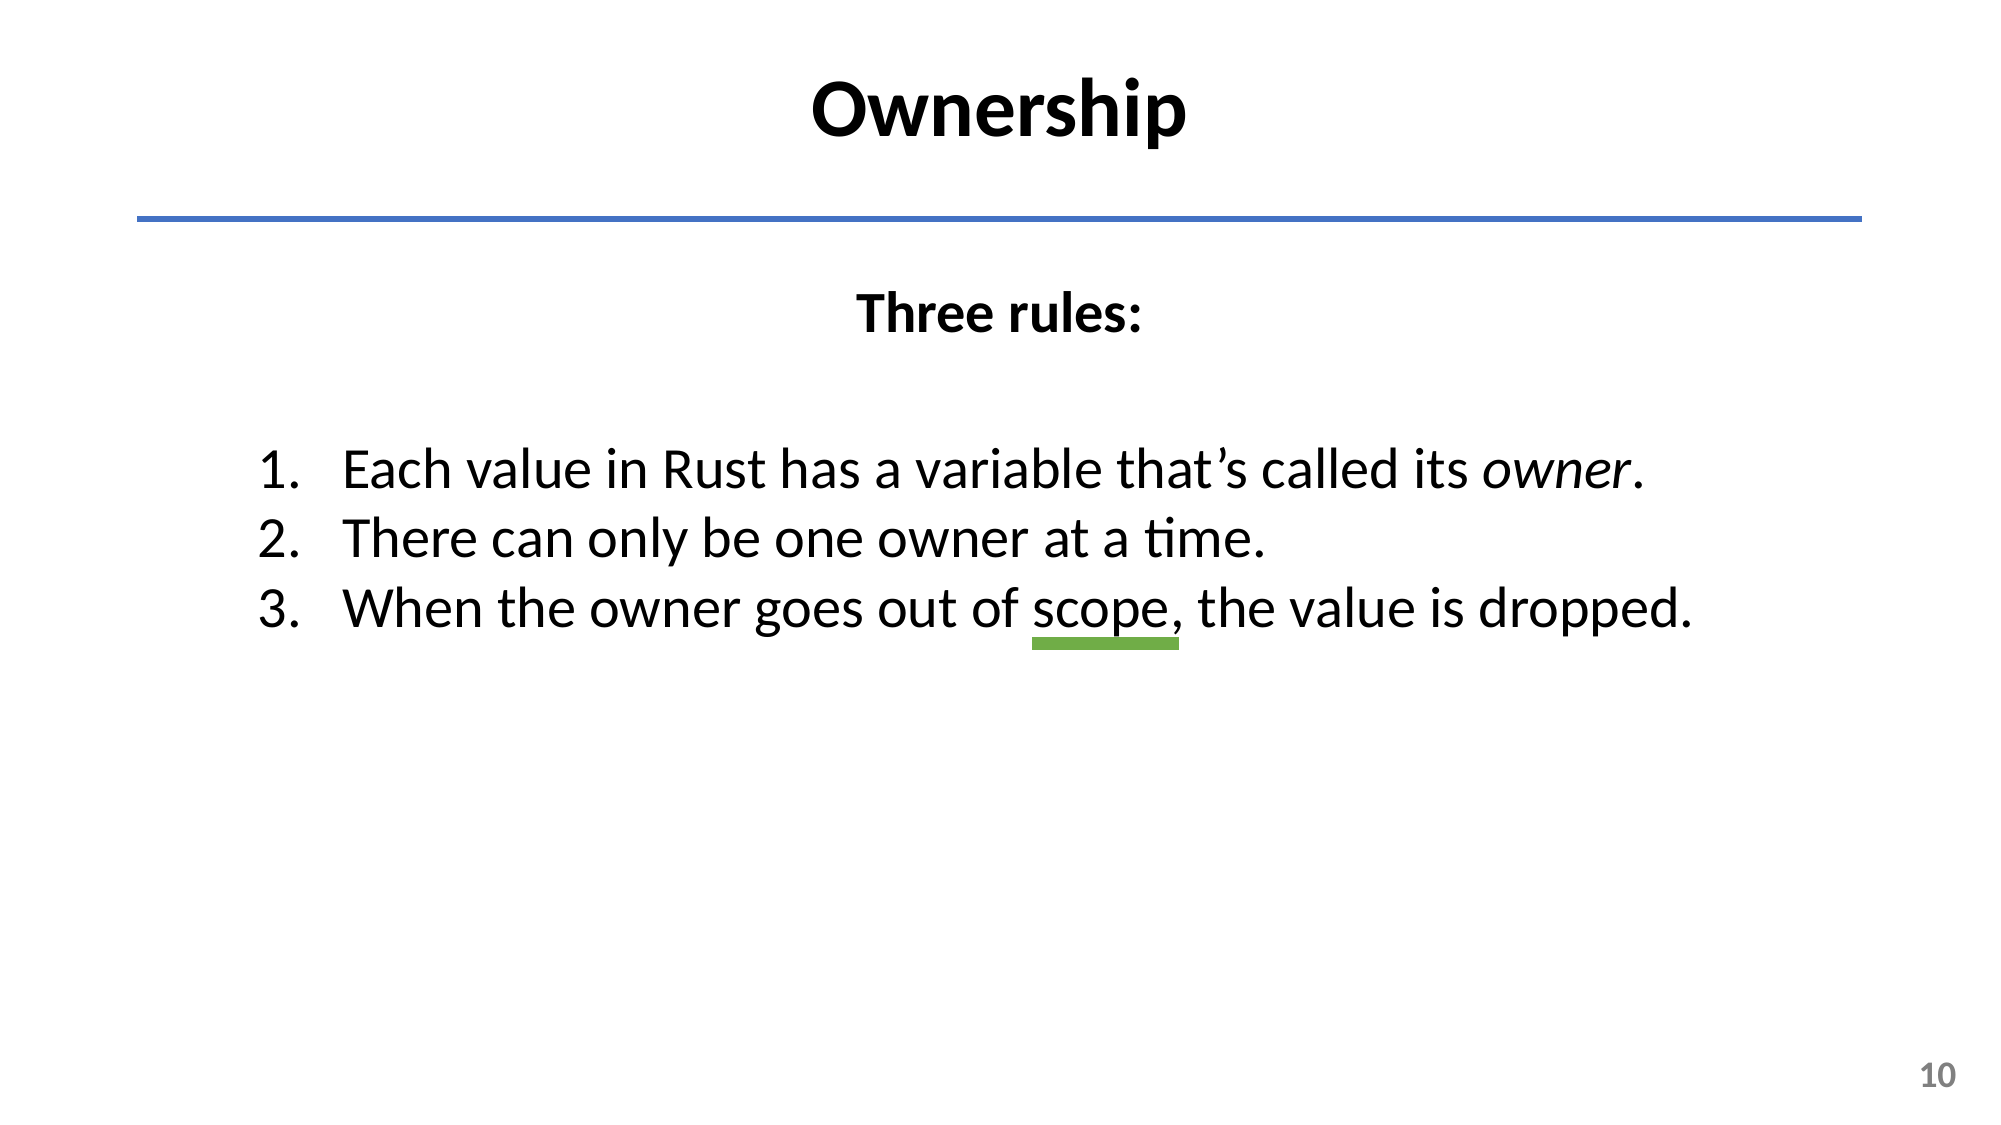

Ownership
Three rules:
Each value in Rust has a variable that’s called its owner.
There can only be one owner at a time.
When the owner goes out of scope, the value is dropped.
10